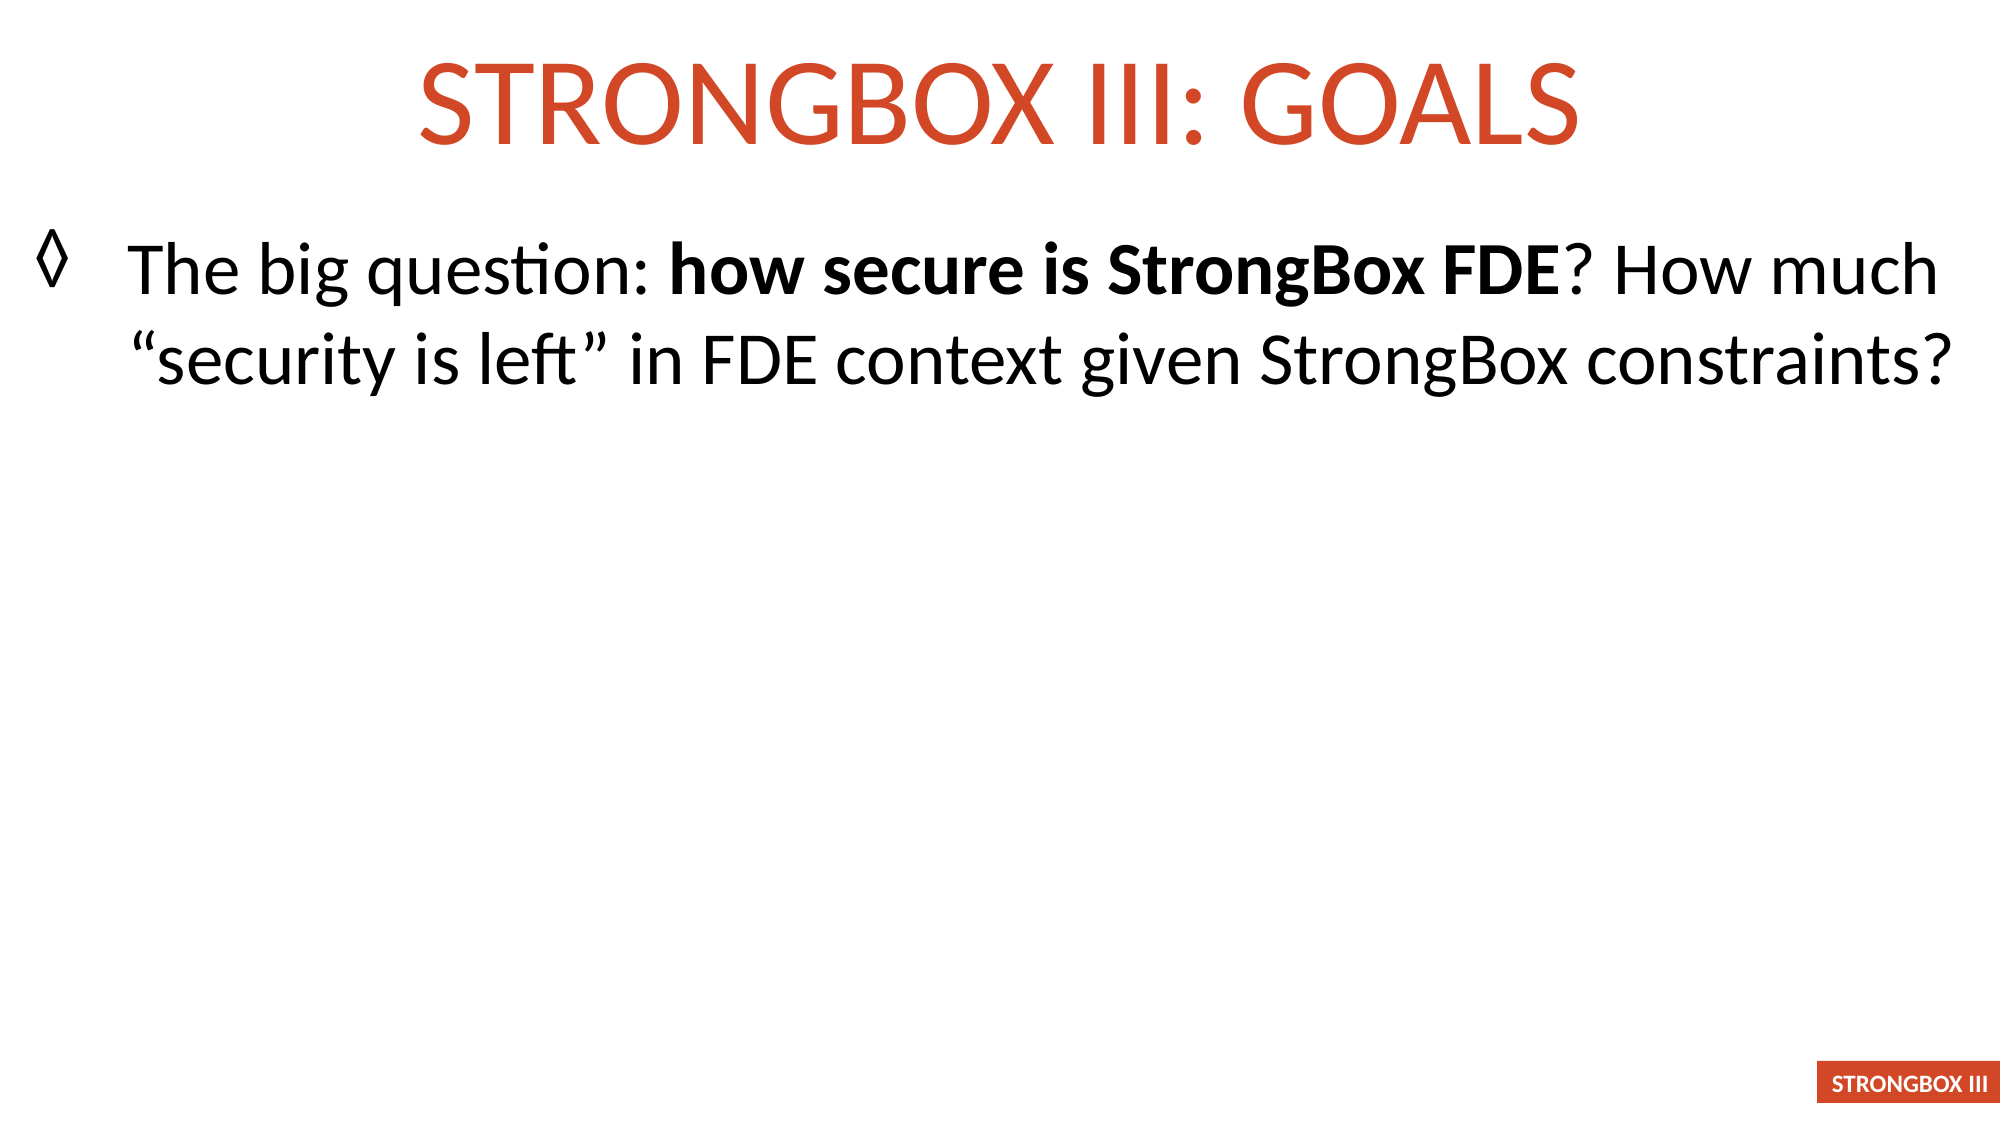

Strongbox III: GOALS
The big question: how secure is StrongBox FDE? How much “security is left” in FDE context given StrongBox constraints?
STRONGBOX III
98